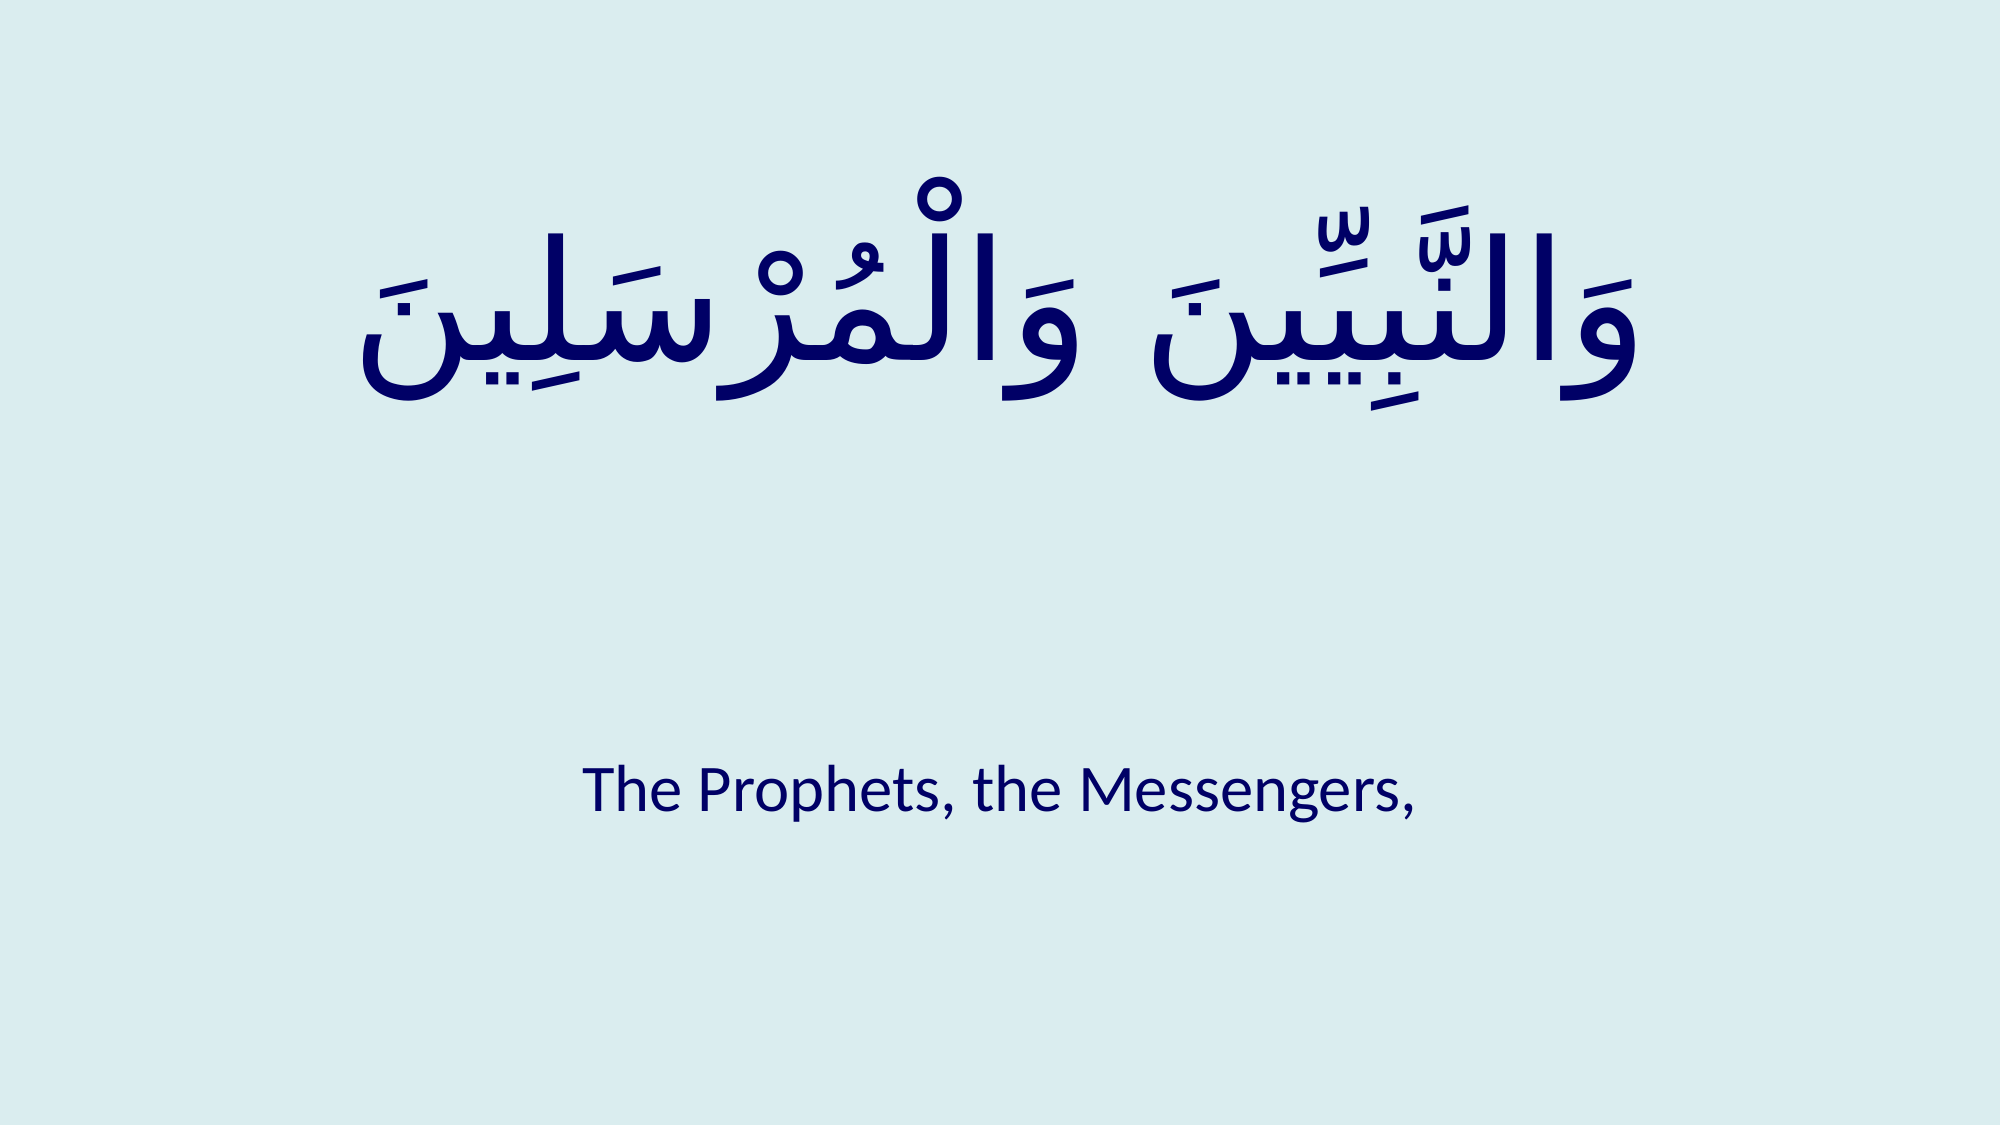

# وَالنَّبِيِّينَ وَالْمُرْسَلِينَ
The Prophets, the Messengers,